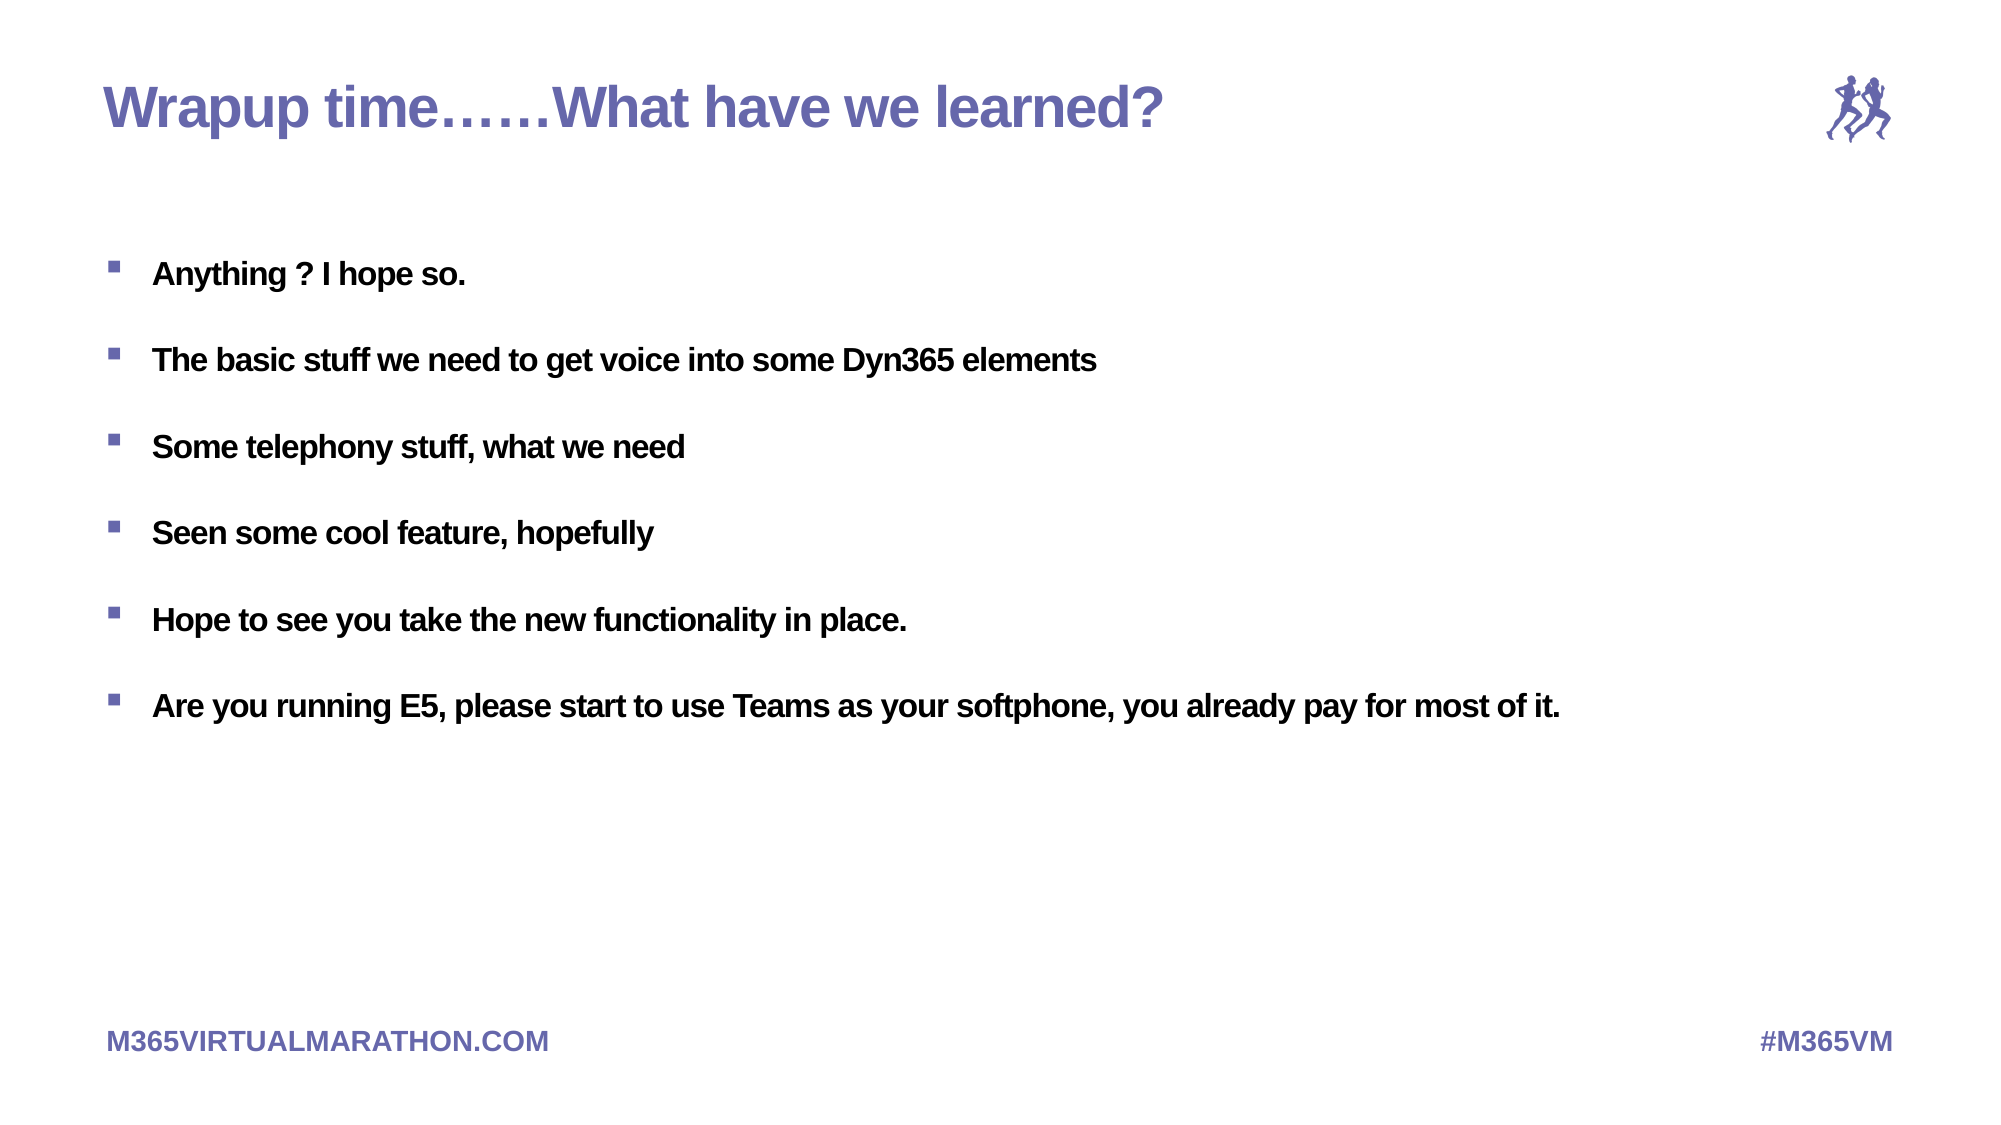

# Wrapup time……What have we learned?
Anything ? I hope so.
The basic stuff we need to get voice into some Dyn365 elements
Some telephony stuff, what we need
Seen some cool feature, hopefully
Hope to see you take the new functionality in place.
Are you running E5, please start to use Teams as your softphone, you already pay for most of it.